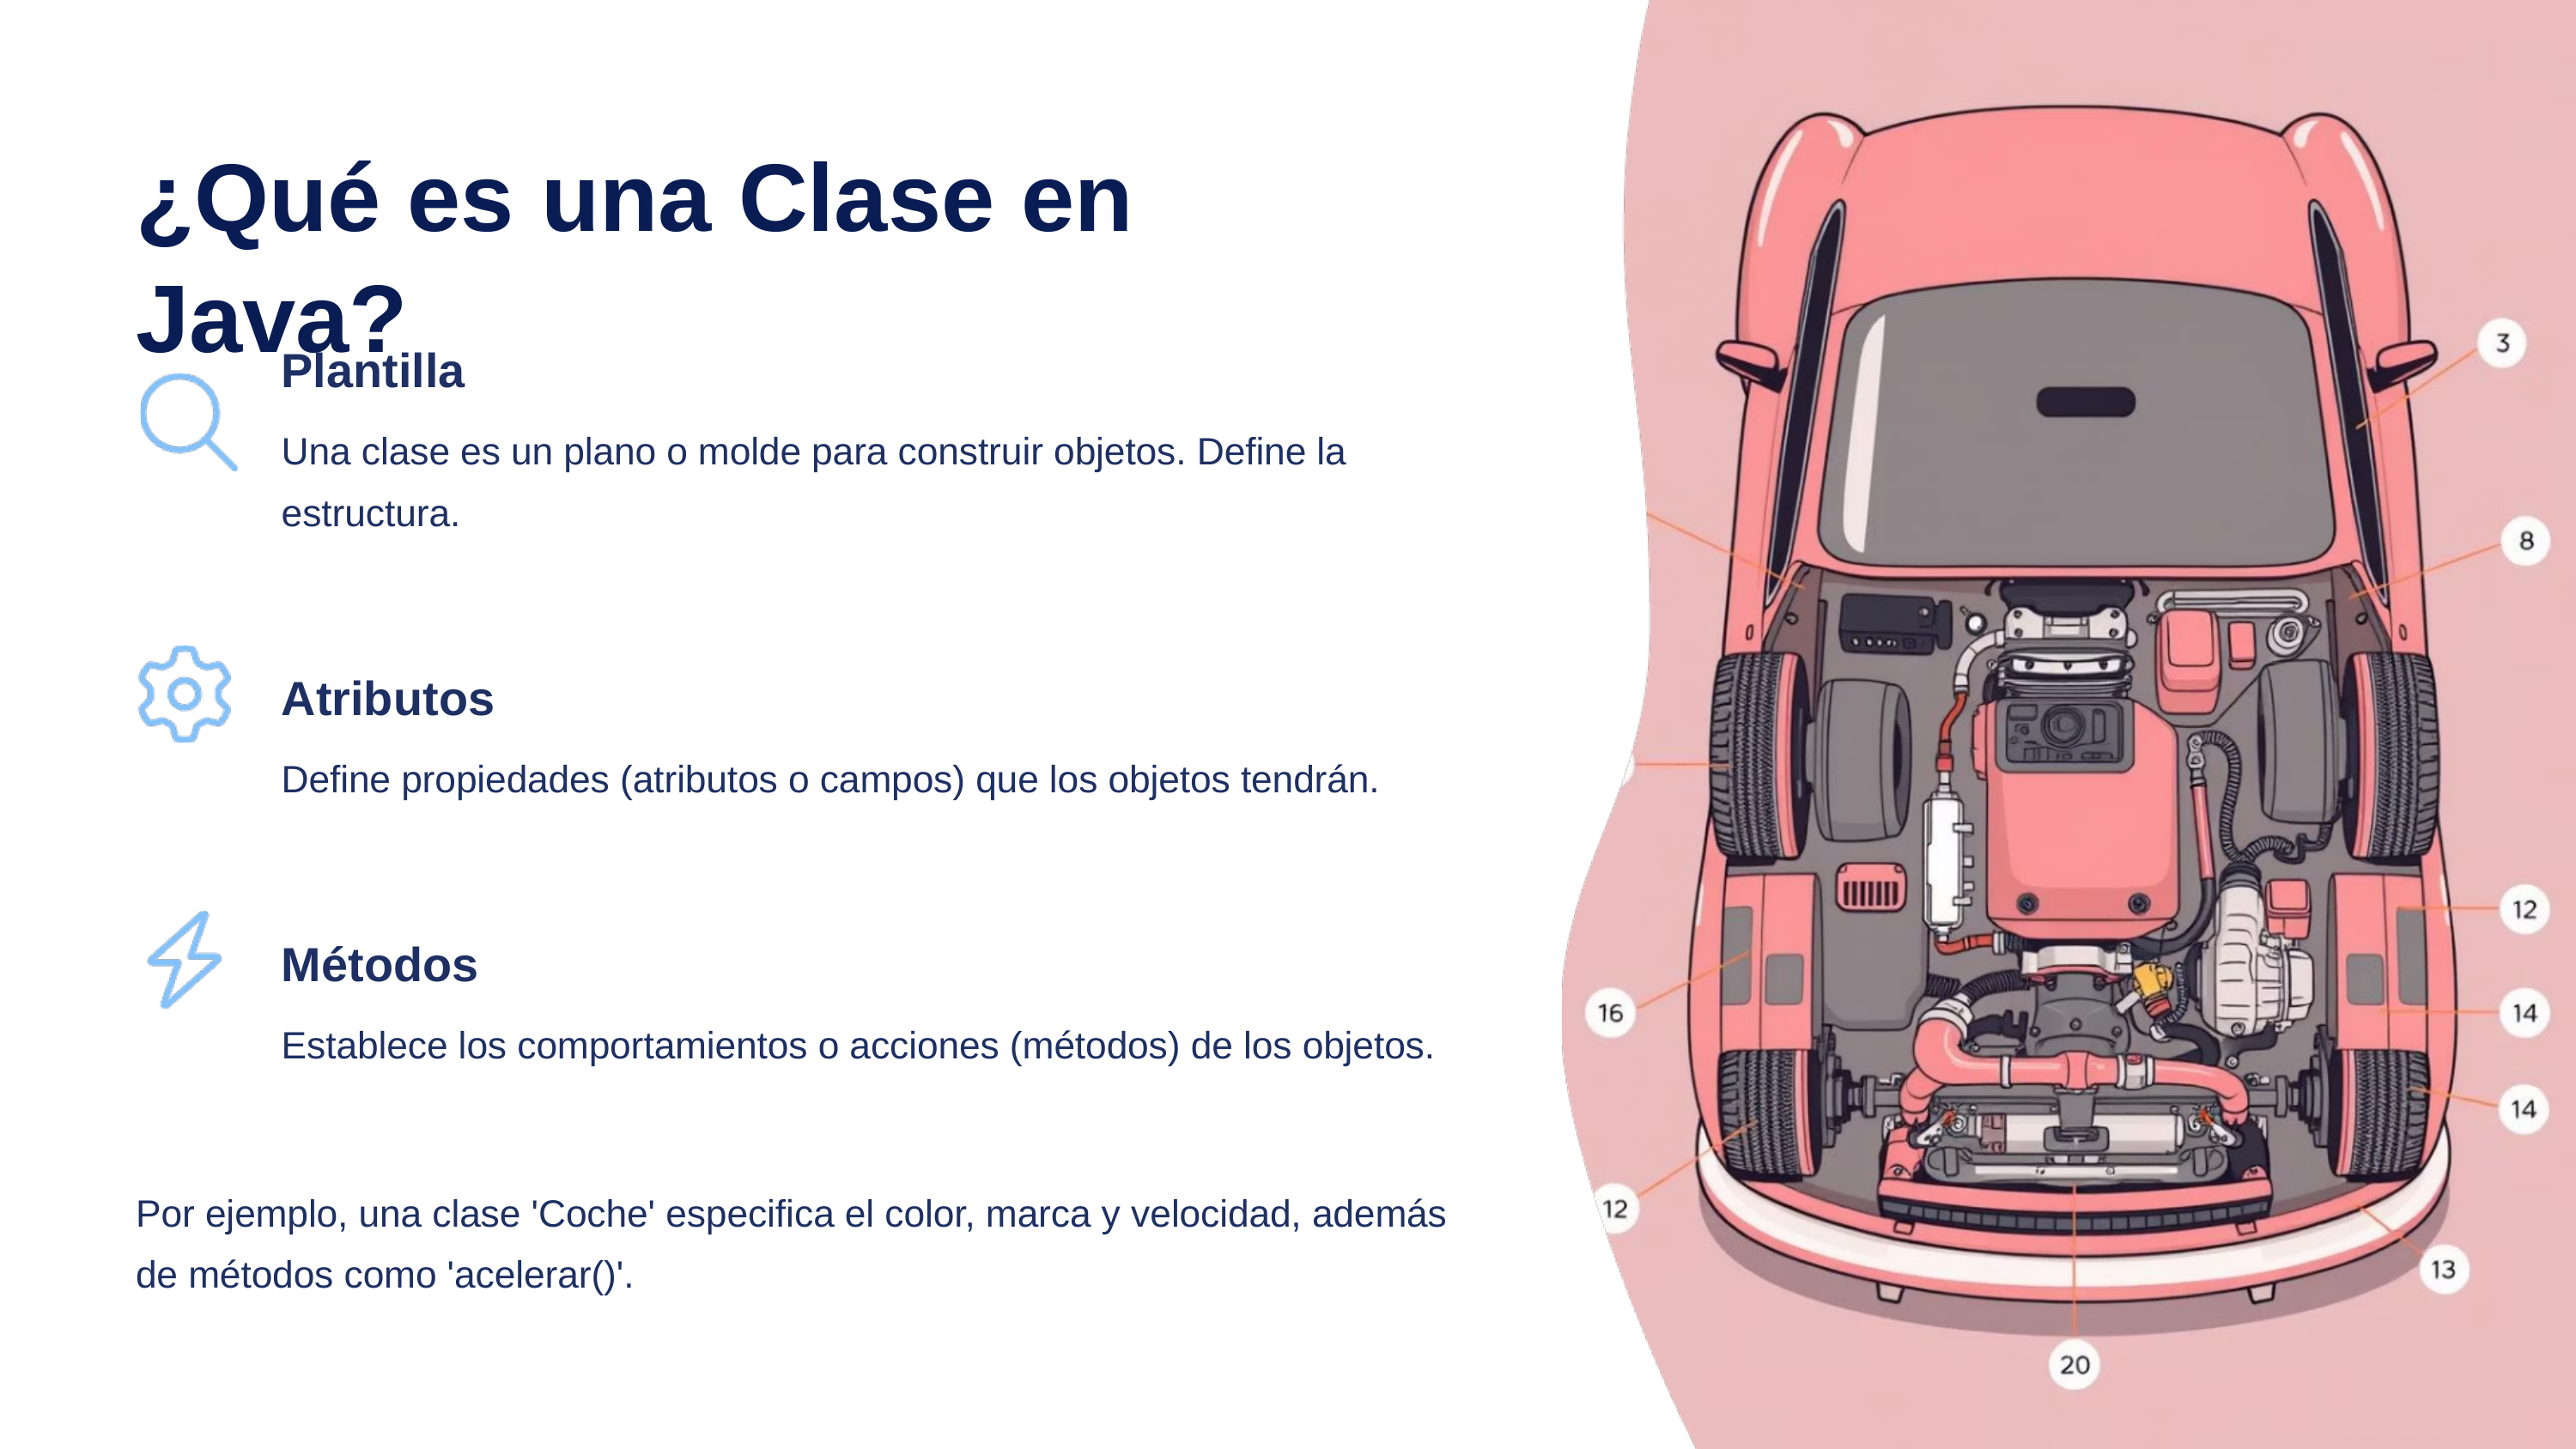

¿Qué es una Clase en Java?
Plantilla

Una clase es un plano o molde para construir objetos. Define la estructura.

Atributos
Define propiedades (atributos o campos) que los objetos tendrán.

Métodos
Establece los comportamientos o acciones (métodos) de los objetos.
Por ejemplo, una clase 'Coche' especifica el color, marca y velocidad, además de métodos como 'acelerar()'.